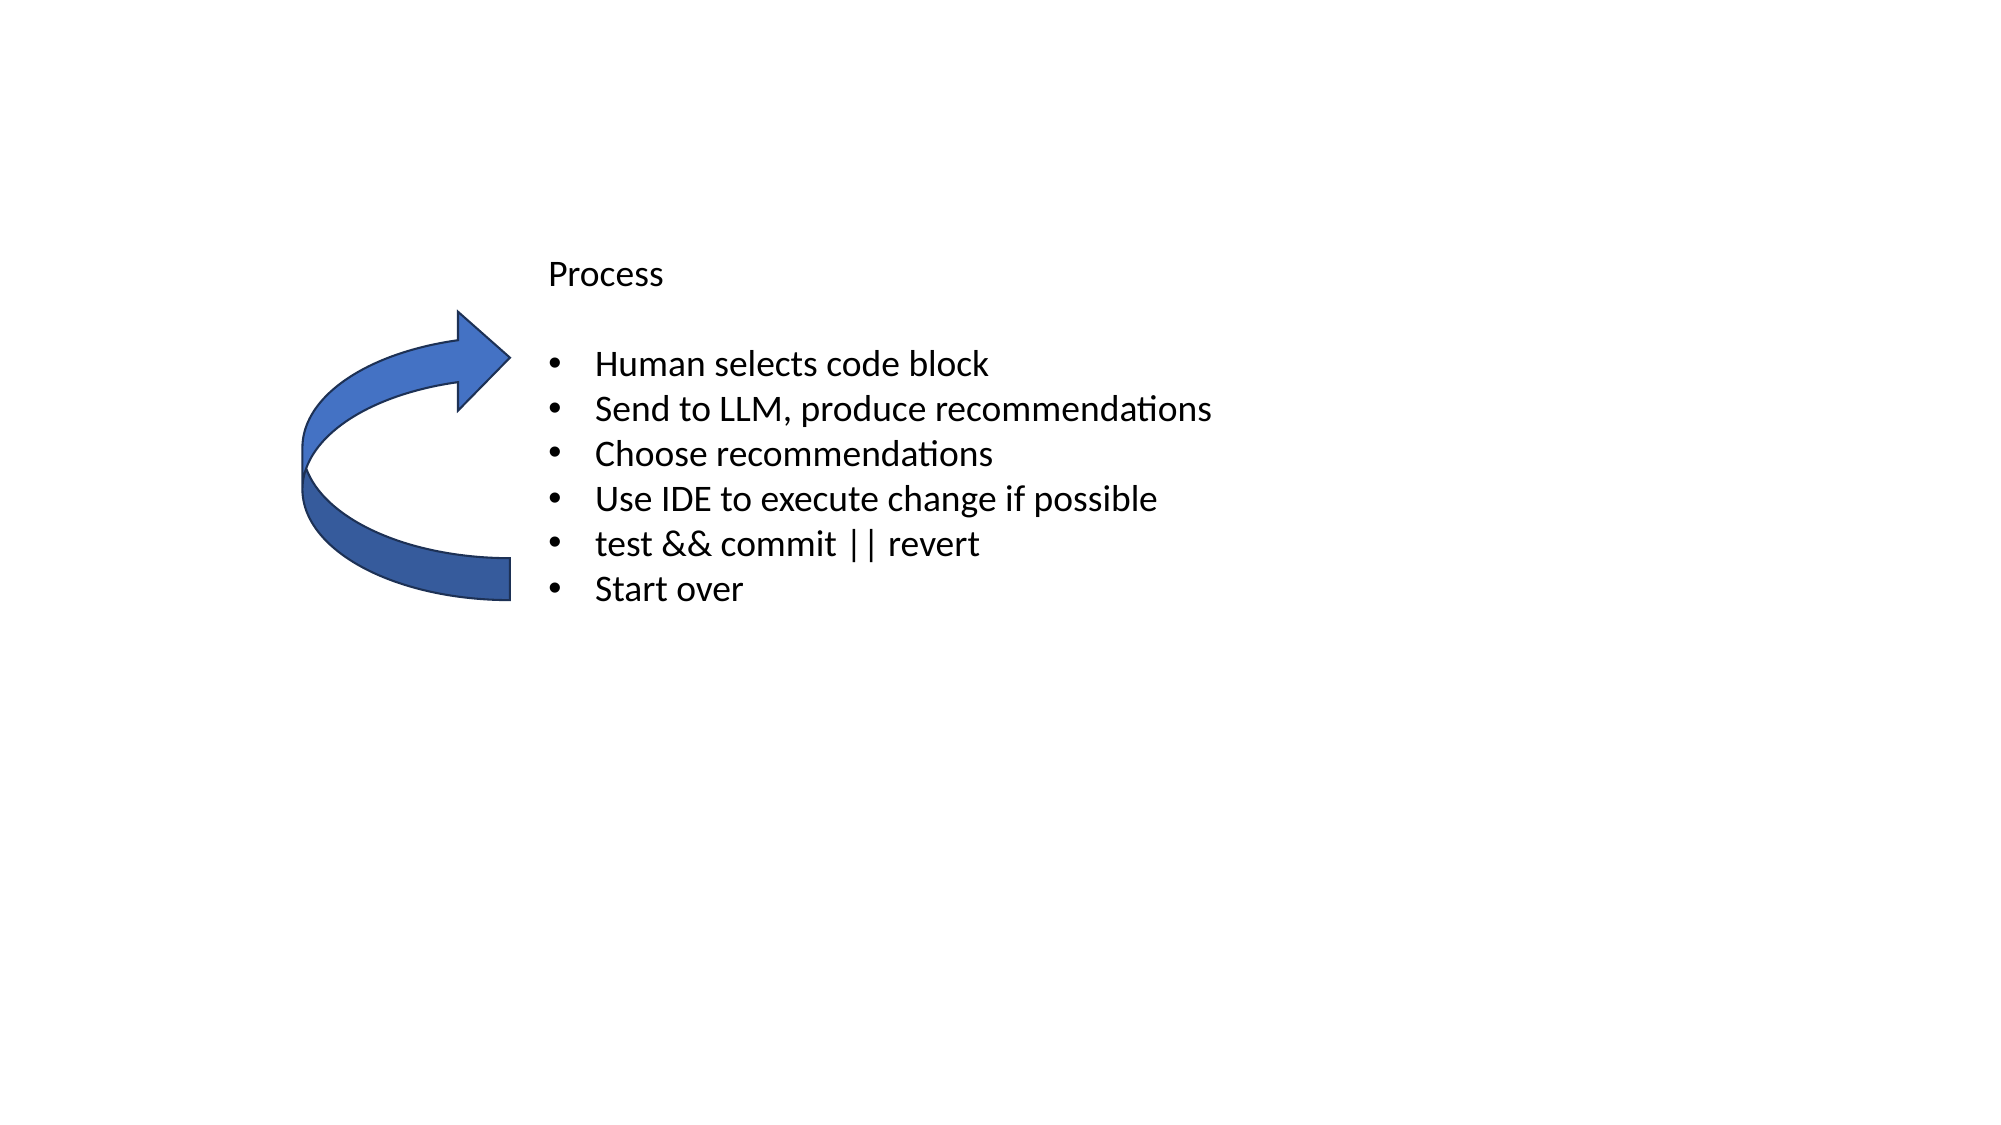

Process

Human selects code block
Send to LLM, produce recommendations
Choose recommendations
Use IDE to execute change if possible
test && commit || revert
Start over